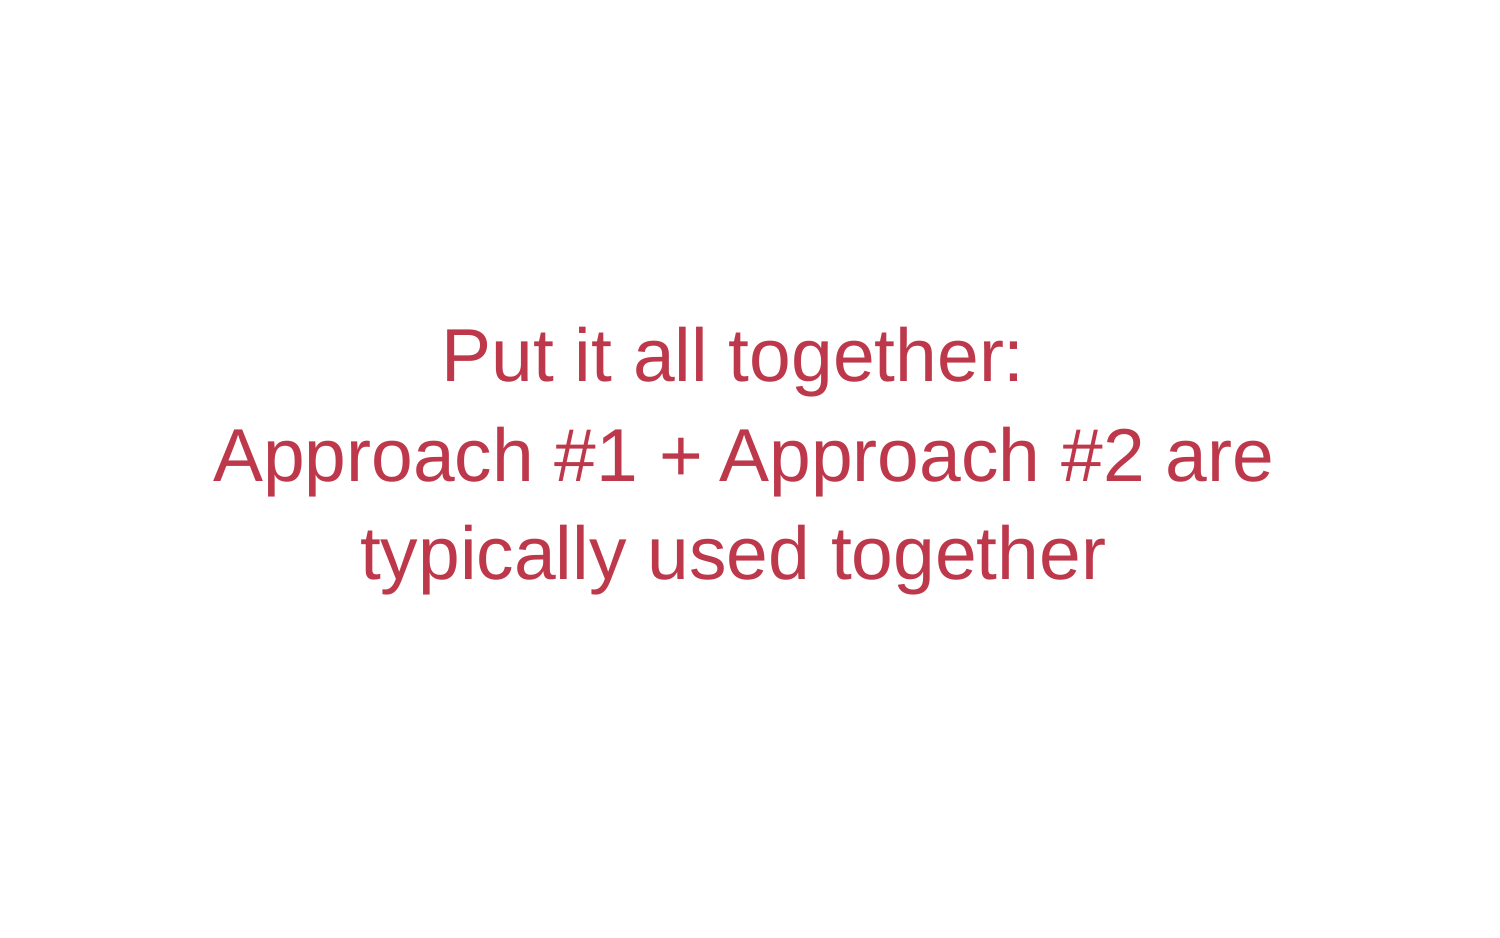

# Put it all together: Approach #1 + Approach #2 are typically used together